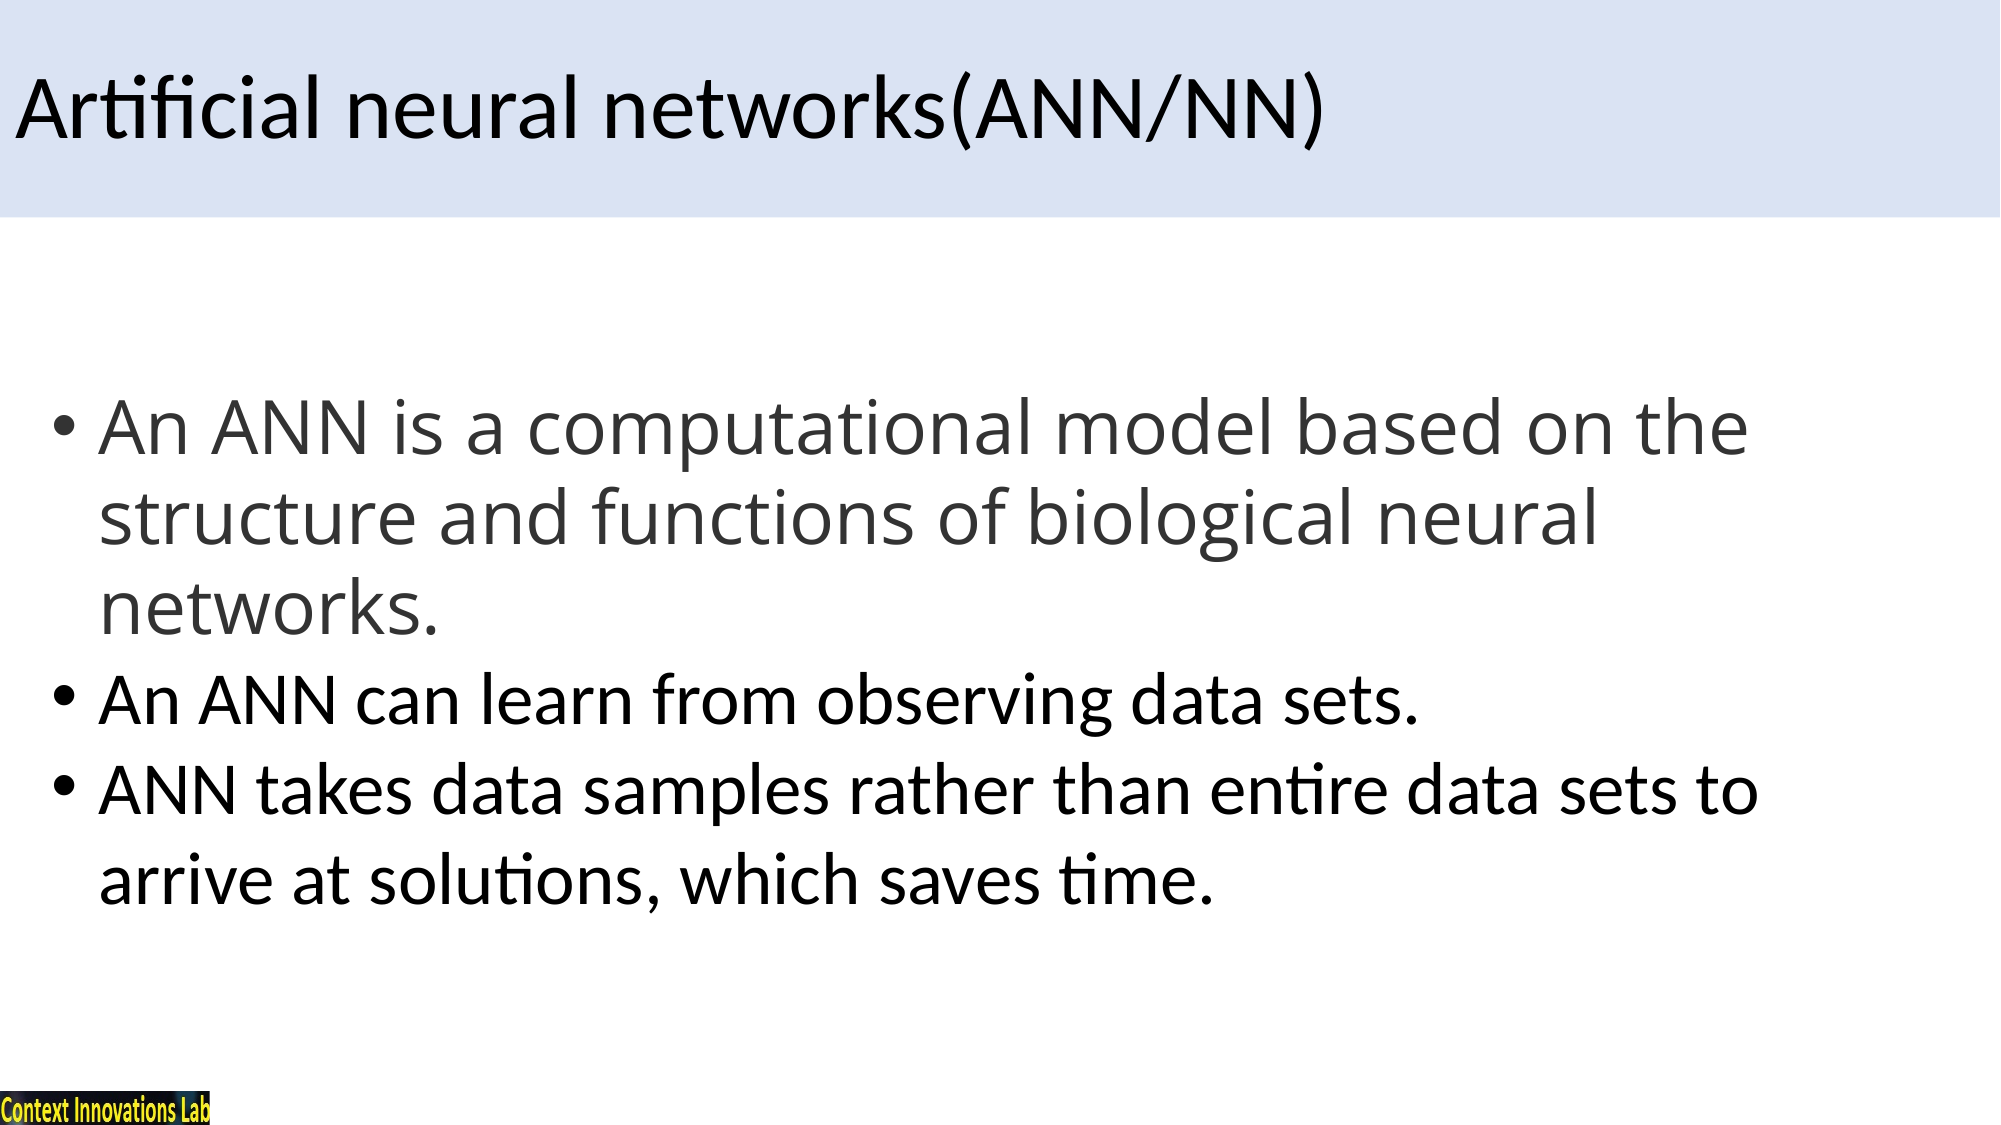

# Artificial neural networks(ANN/NN)
An ANN is a computational model based on the structure and functions of biological neural networks.
An ANN can learn from observing data sets.
ANN takes data samples rather than entire data sets to arrive at solutions, which saves time.